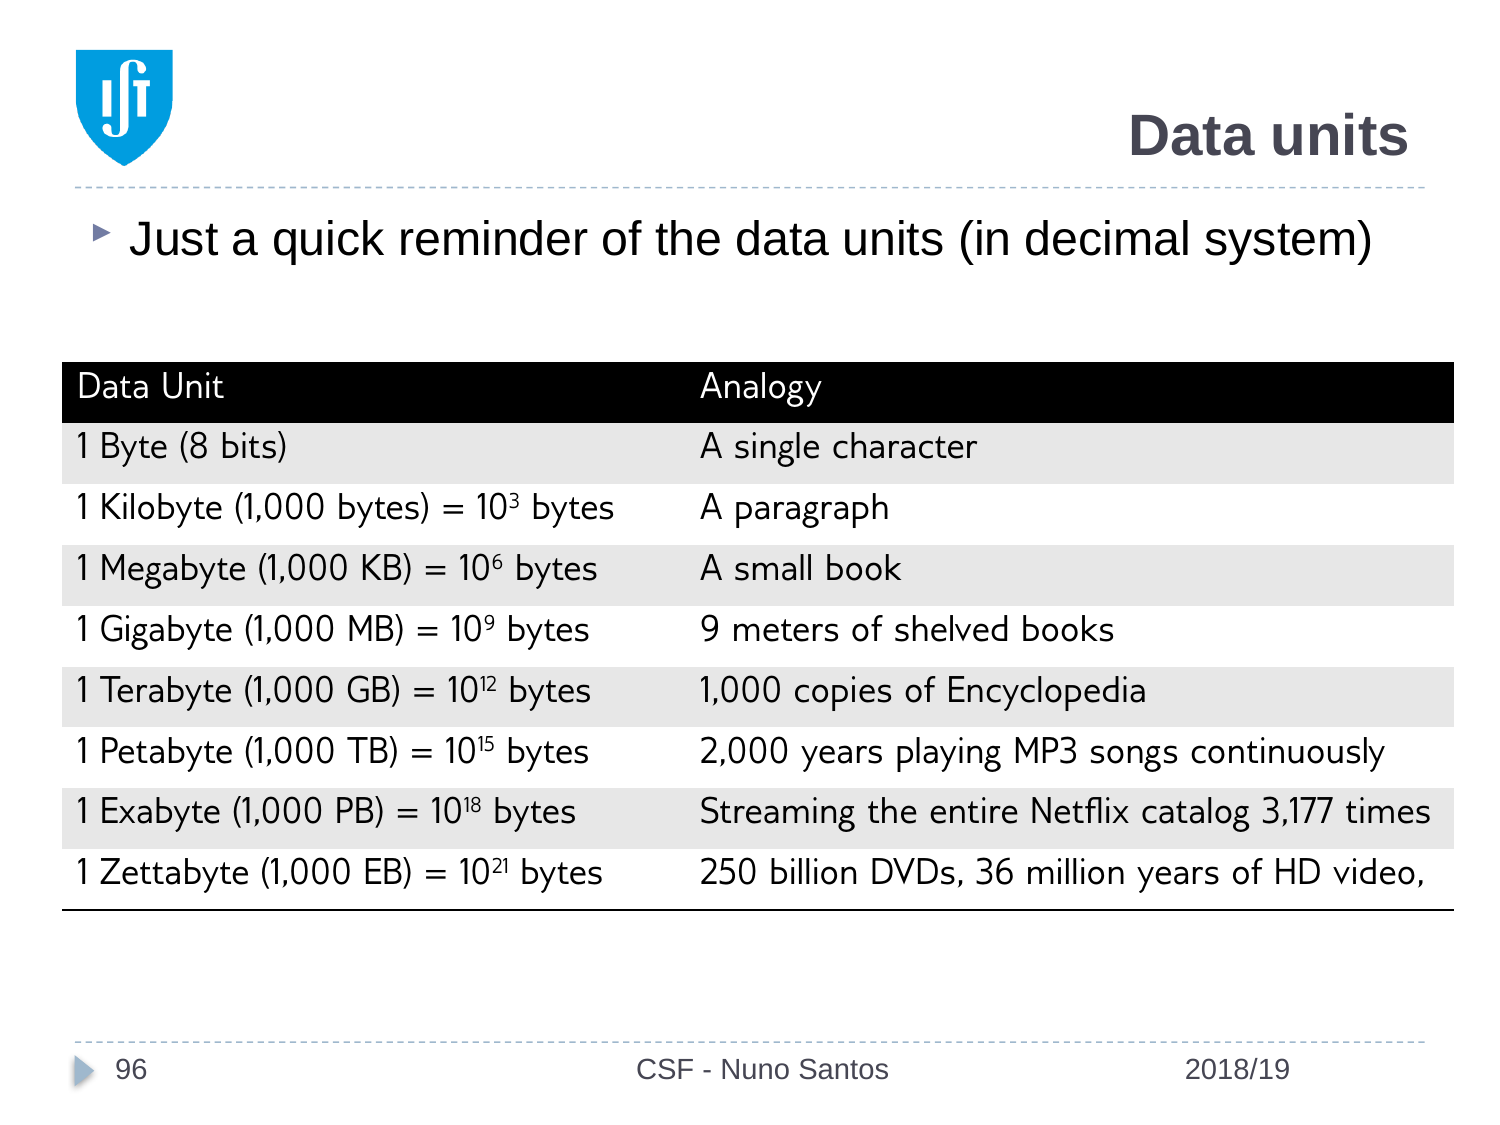

# Data units
Just a quick reminder of the data units (in decimal system)
| Data Unit | Analogy |
| --- | --- |
| 1 Byte (8 bits) | A single character |
| 1 Kilobyte (1,000 bytes) = 103 bytes | A paragraph |
| 1 Megabyte (1,000 KB) = 106 bytes | A small book |
| 1 Gigabyte (1,000 MB) = 109 bytes | 9 meters of shelved books |
| 1 Terabyte (1,000 GB) = 1012 bytes | 1,000 copies of Encyclopedia |
| 1 Petabyte (1,000 TB) = 1015 bytes | 2,000 years playing MP3 songs continuously |
| 1 Exabyte (1,000 PB) = 1018 bytes | Streaming the entire Netflix catalog 3,177 times |
| 1 Zettabyte (1,000 EB) = 1021 bytes | 250 billion DVDs, 36 million years of HD video, |
96
CSF - Nuno Santos
2018/19